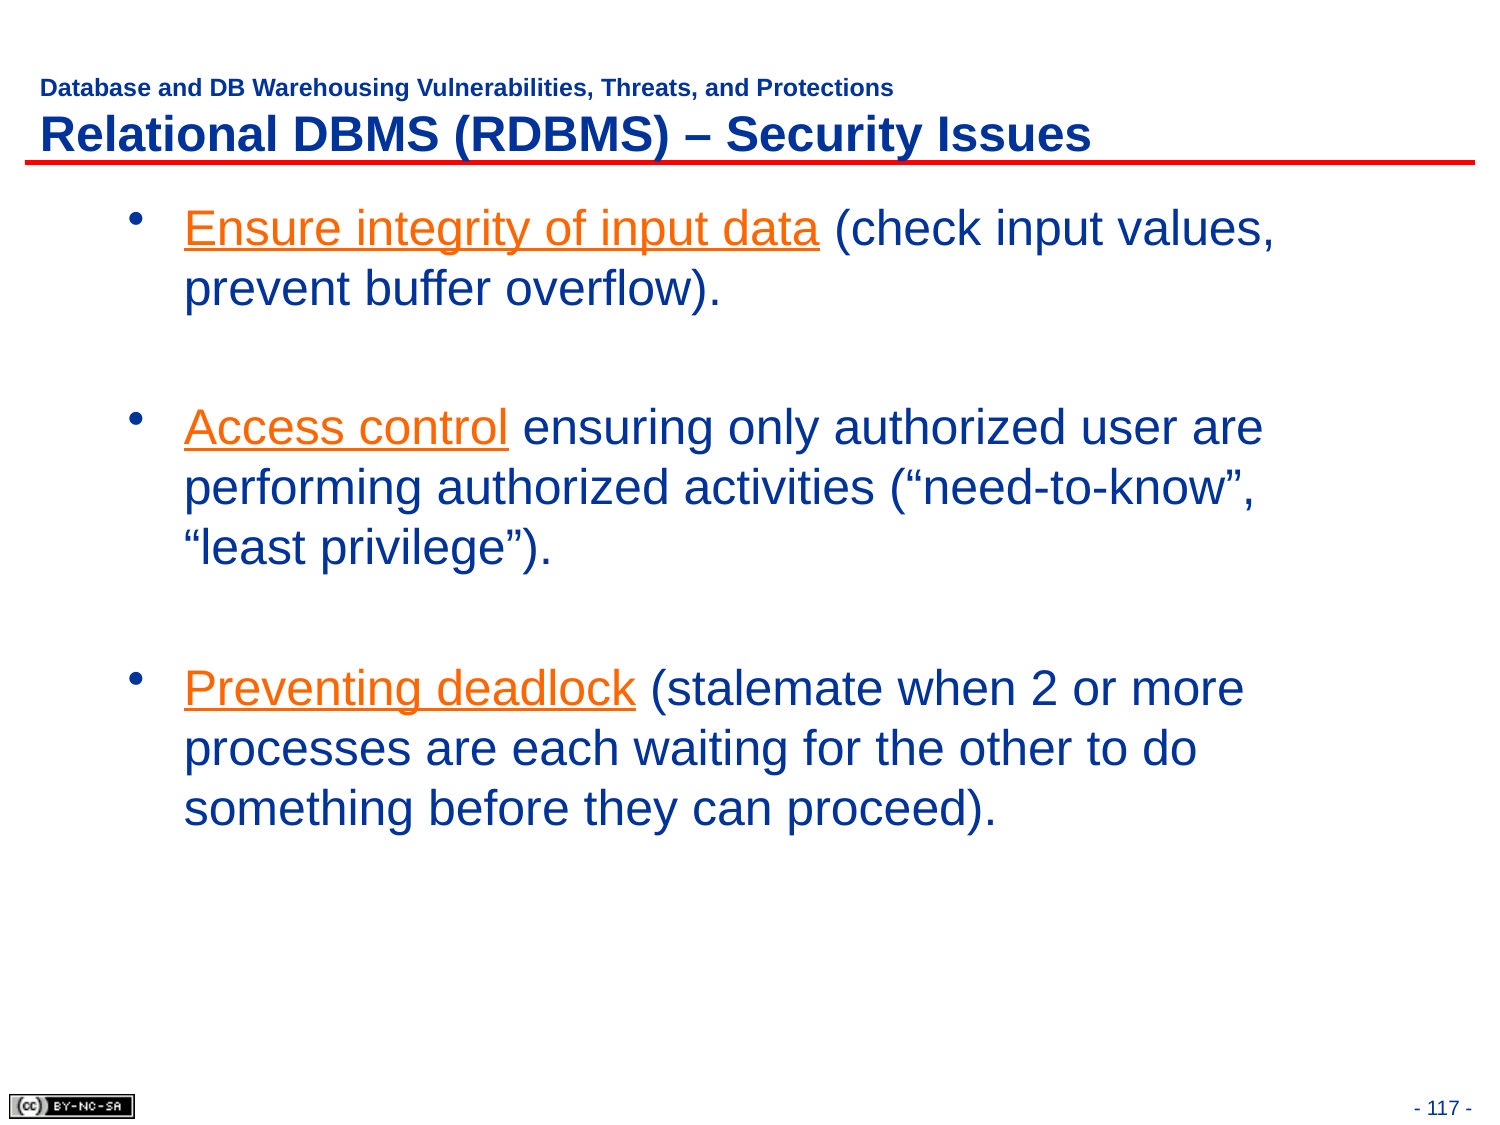

# Database and DB Warehousing Vulnerabilities, Threats, and Protections Relational DBMS (RDBMS) – Security Issues
Ensure integrity of input data (check input values, prevent buffer overflow).

Access control ensuring only authorized user are performing authorized activities (“need-to-know”, “least privilege”).

Preventing deadlock (stalemate when 2 or more processes are each waiting for the other to do something before they can proceed).
- 117 -